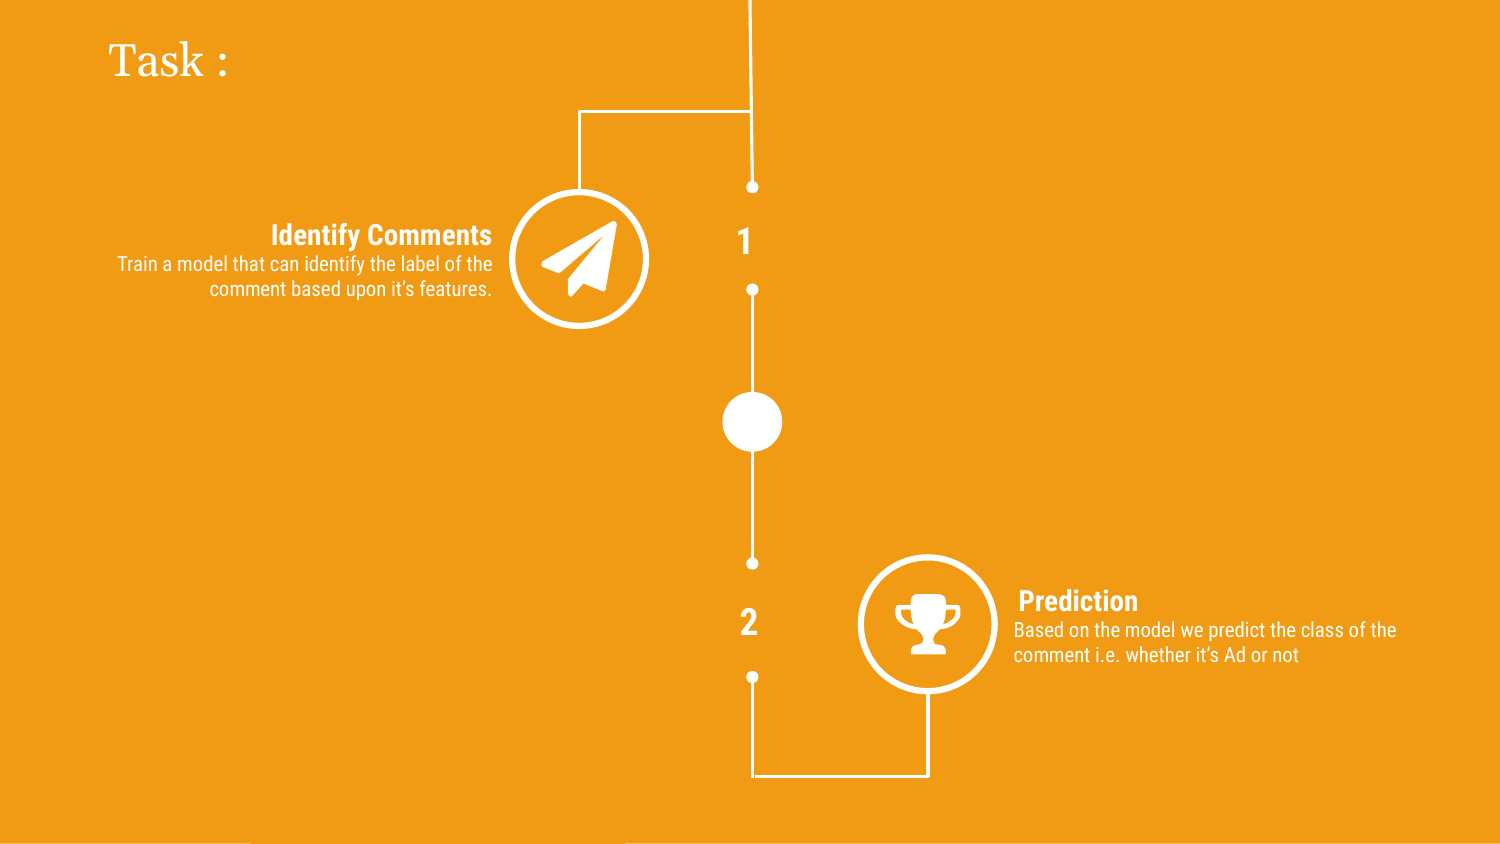

# Task :

Identify Comments
Train a model that can identify the label of the comment based upon it’s features.
1

Prediction
Based on the model we predict the class of the comment i.e. whether it’s Ad or not

2